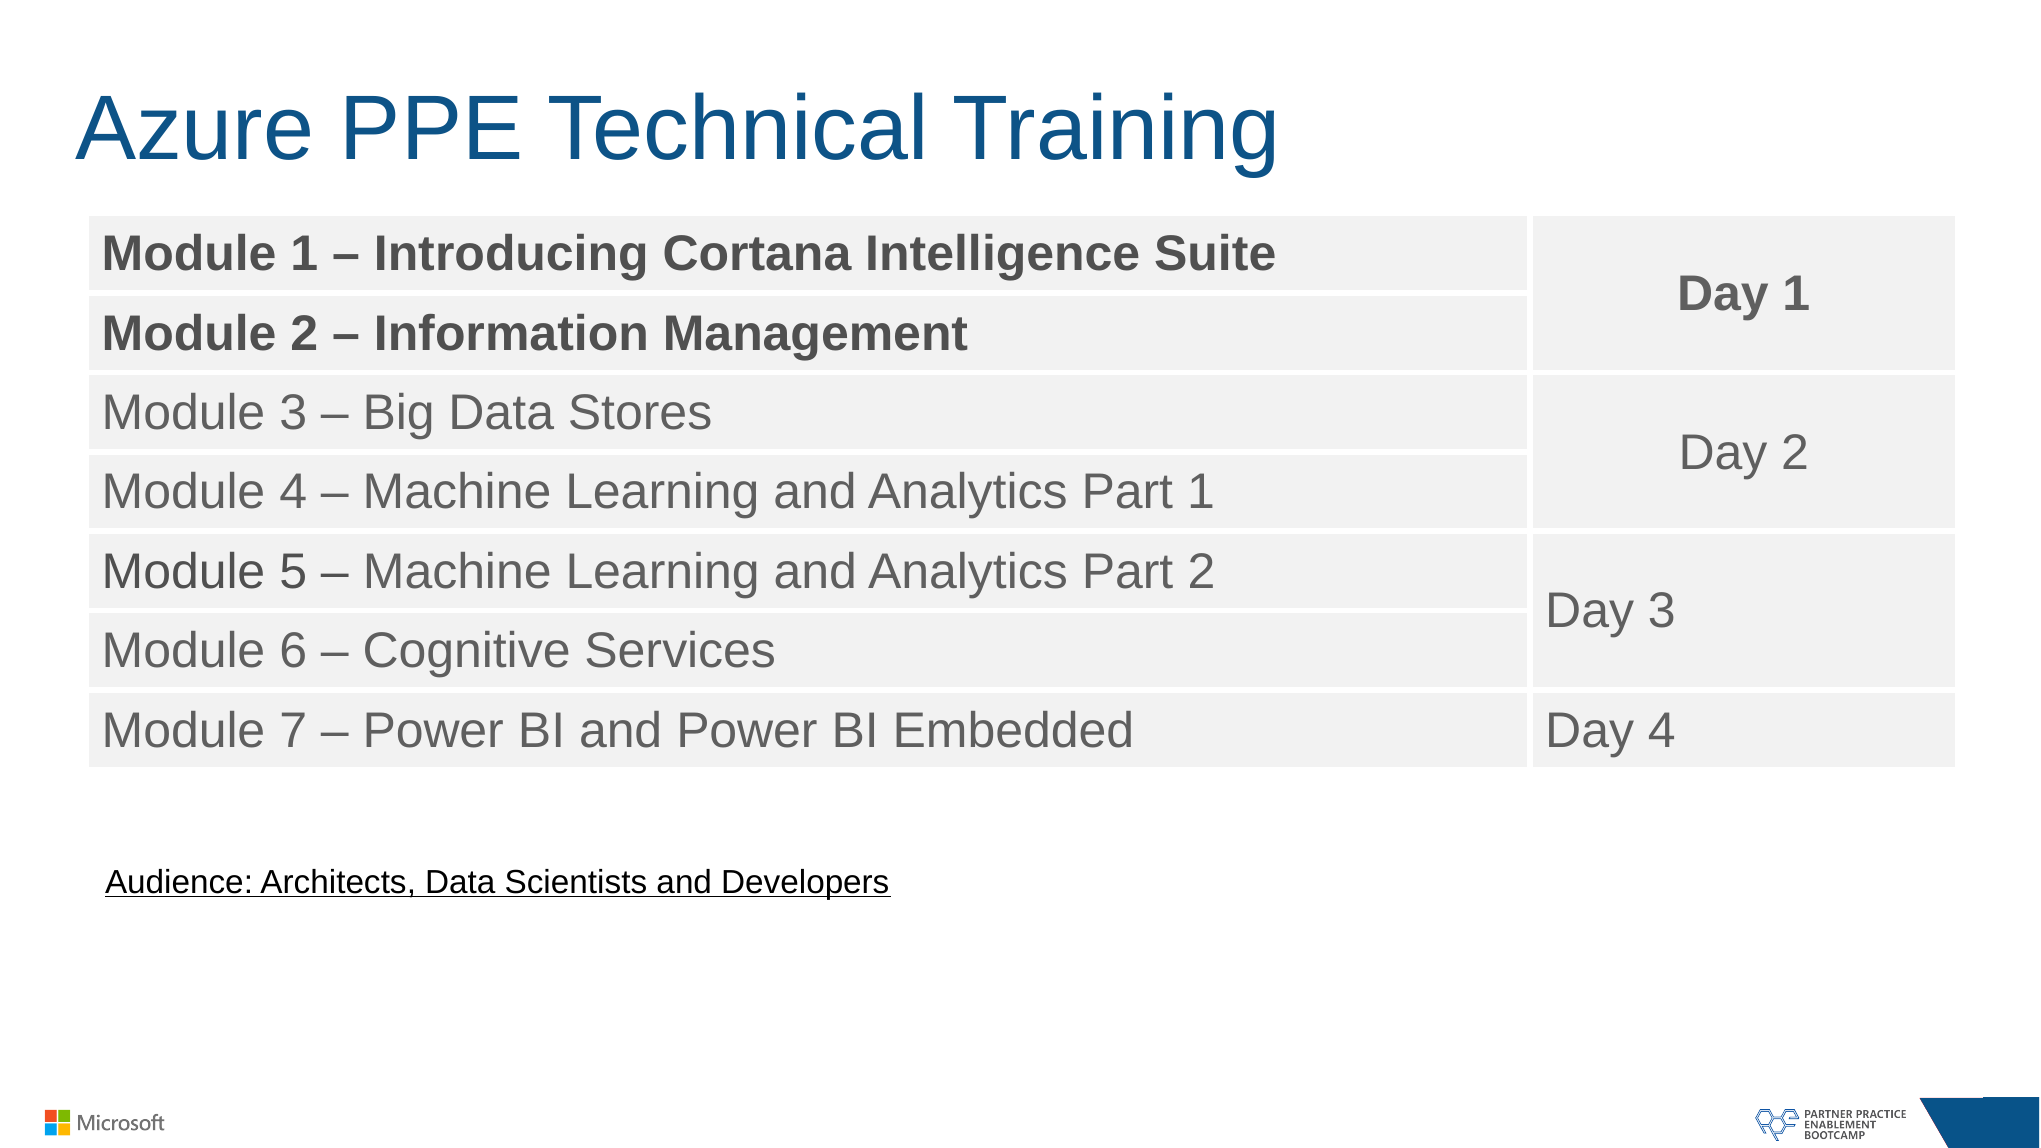

# Azure PPE Technical Training
| Module 1 – Introducing Cortana Intelligence Suite | Day 1 |
| --- | --- |
| Module 2 – Information Management |  |
| Module 3 – Big Data Stores | Day 2 |
| Module 4 – Machine Learning and Analytics Part 1 |  |
| Module 5 – Machine Learning and Analytics Part 2 | Day 3 |
| Module 6 – Cognitive Services |  |
| Module 7 – Power BI and Power BI Embedded | Day 4 |
Audience: Architects, Data Scientists and Developers